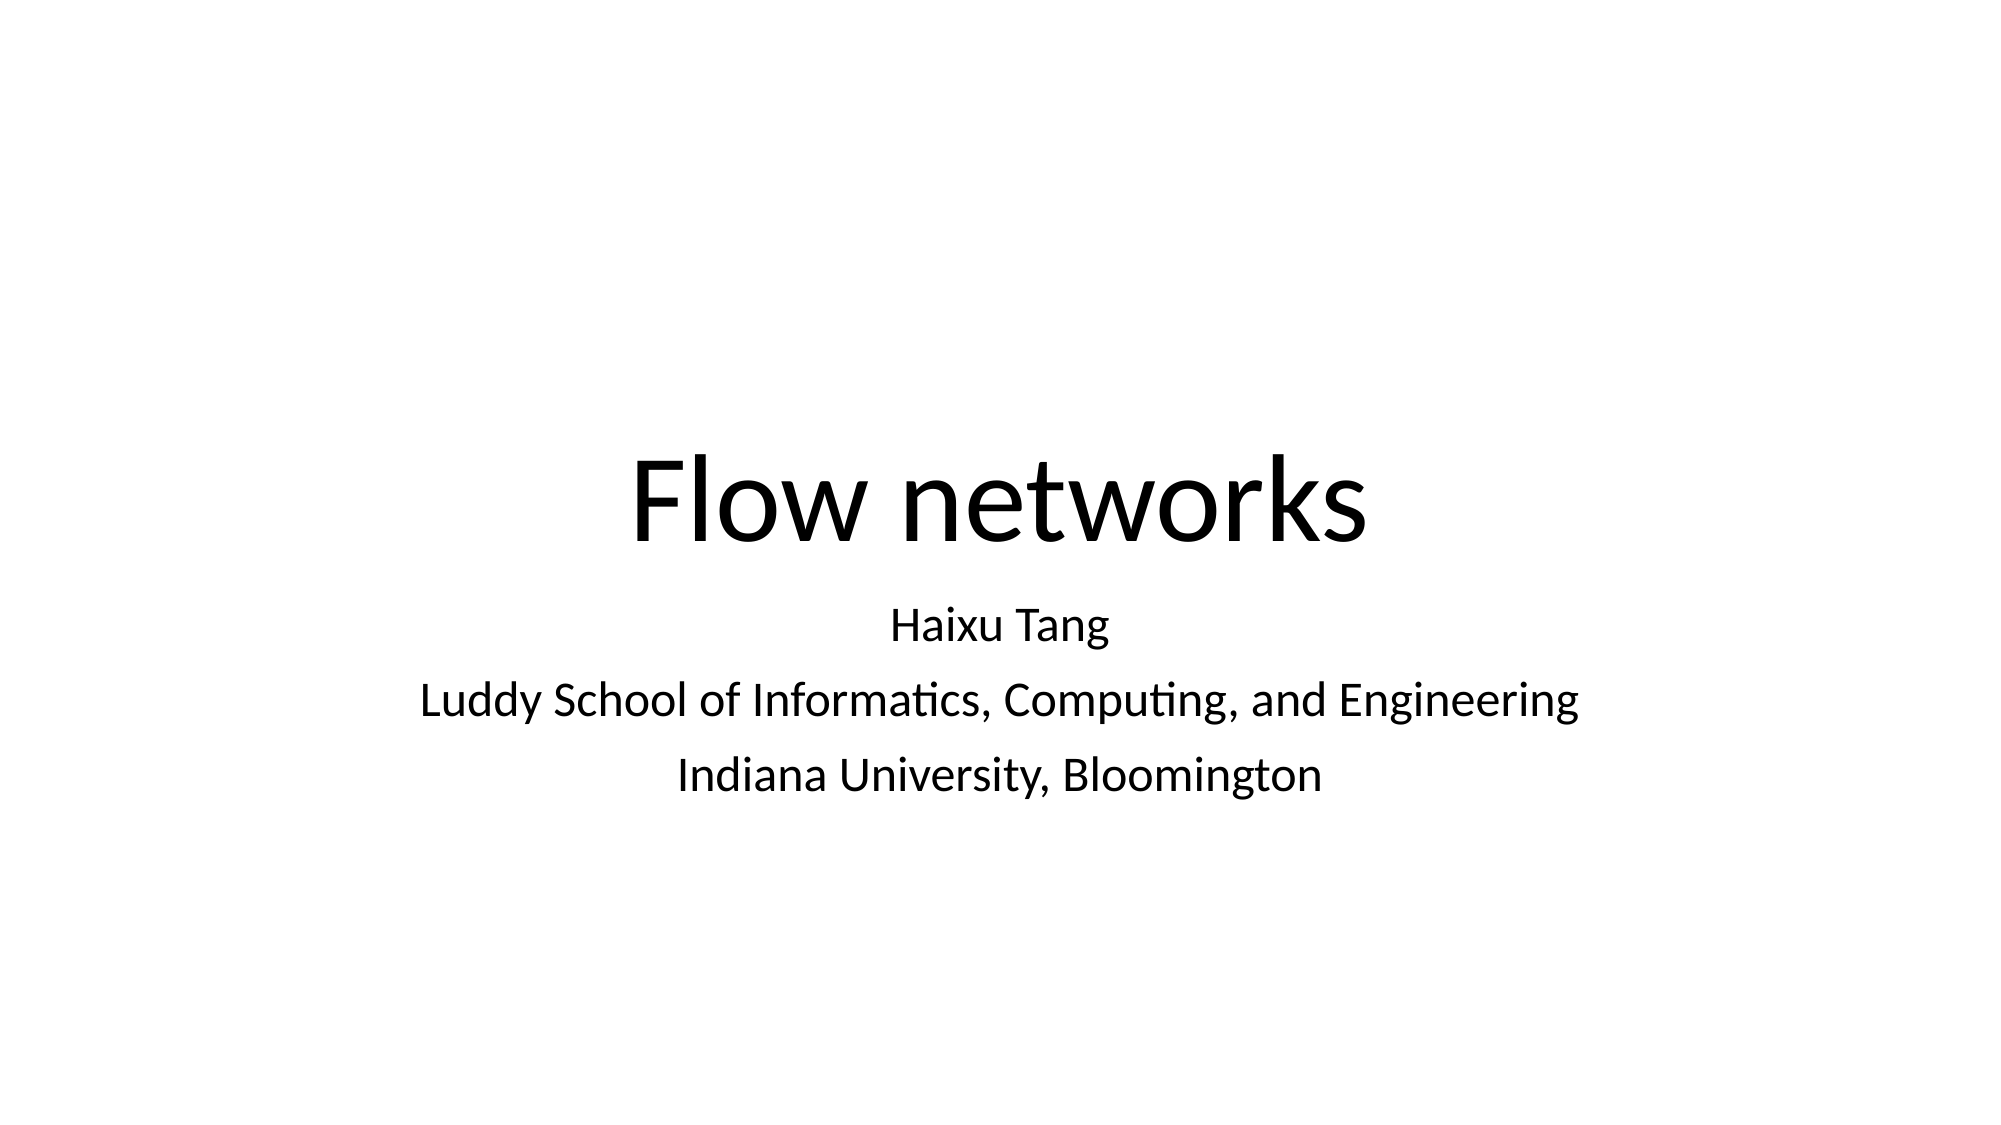

# Flow networks
Haixu Tang
Luddy School of Informatics, Computing, and Engineering
Indiana University, Bloomington